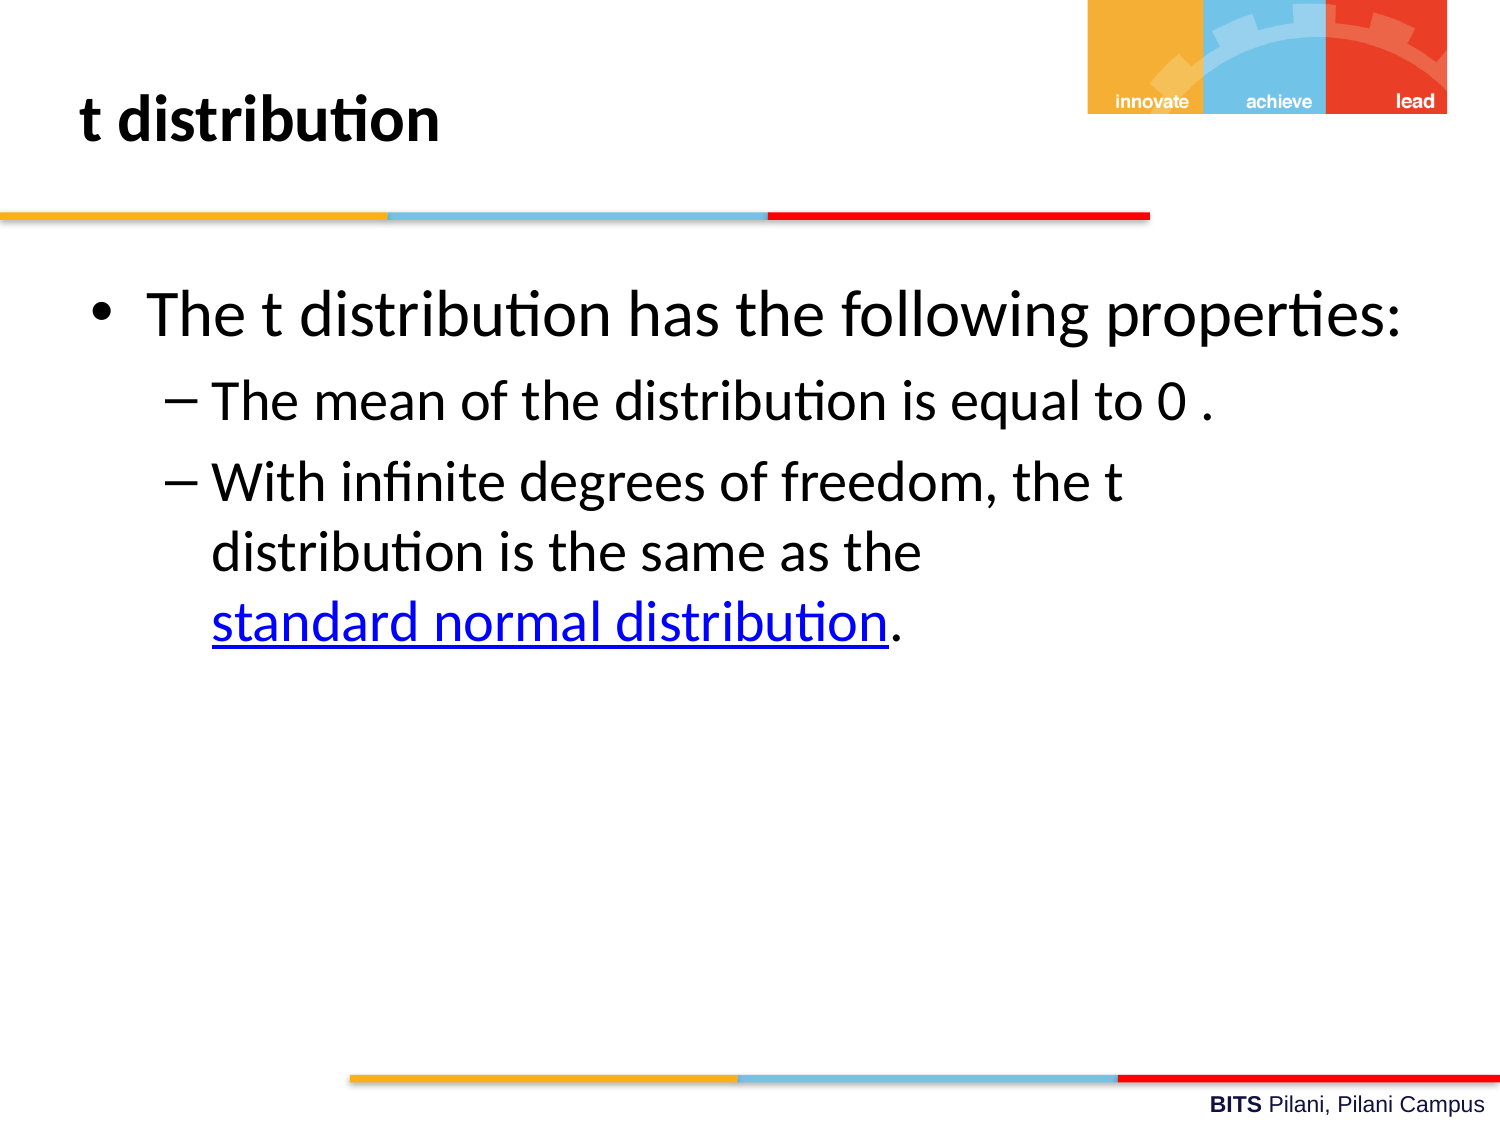

# t distribution
The t distribution has the following properties:
The mean of the distribution is equal to 0 .
With infinite degrees of freedom, the t distribution is the same as the standard normal distribution.